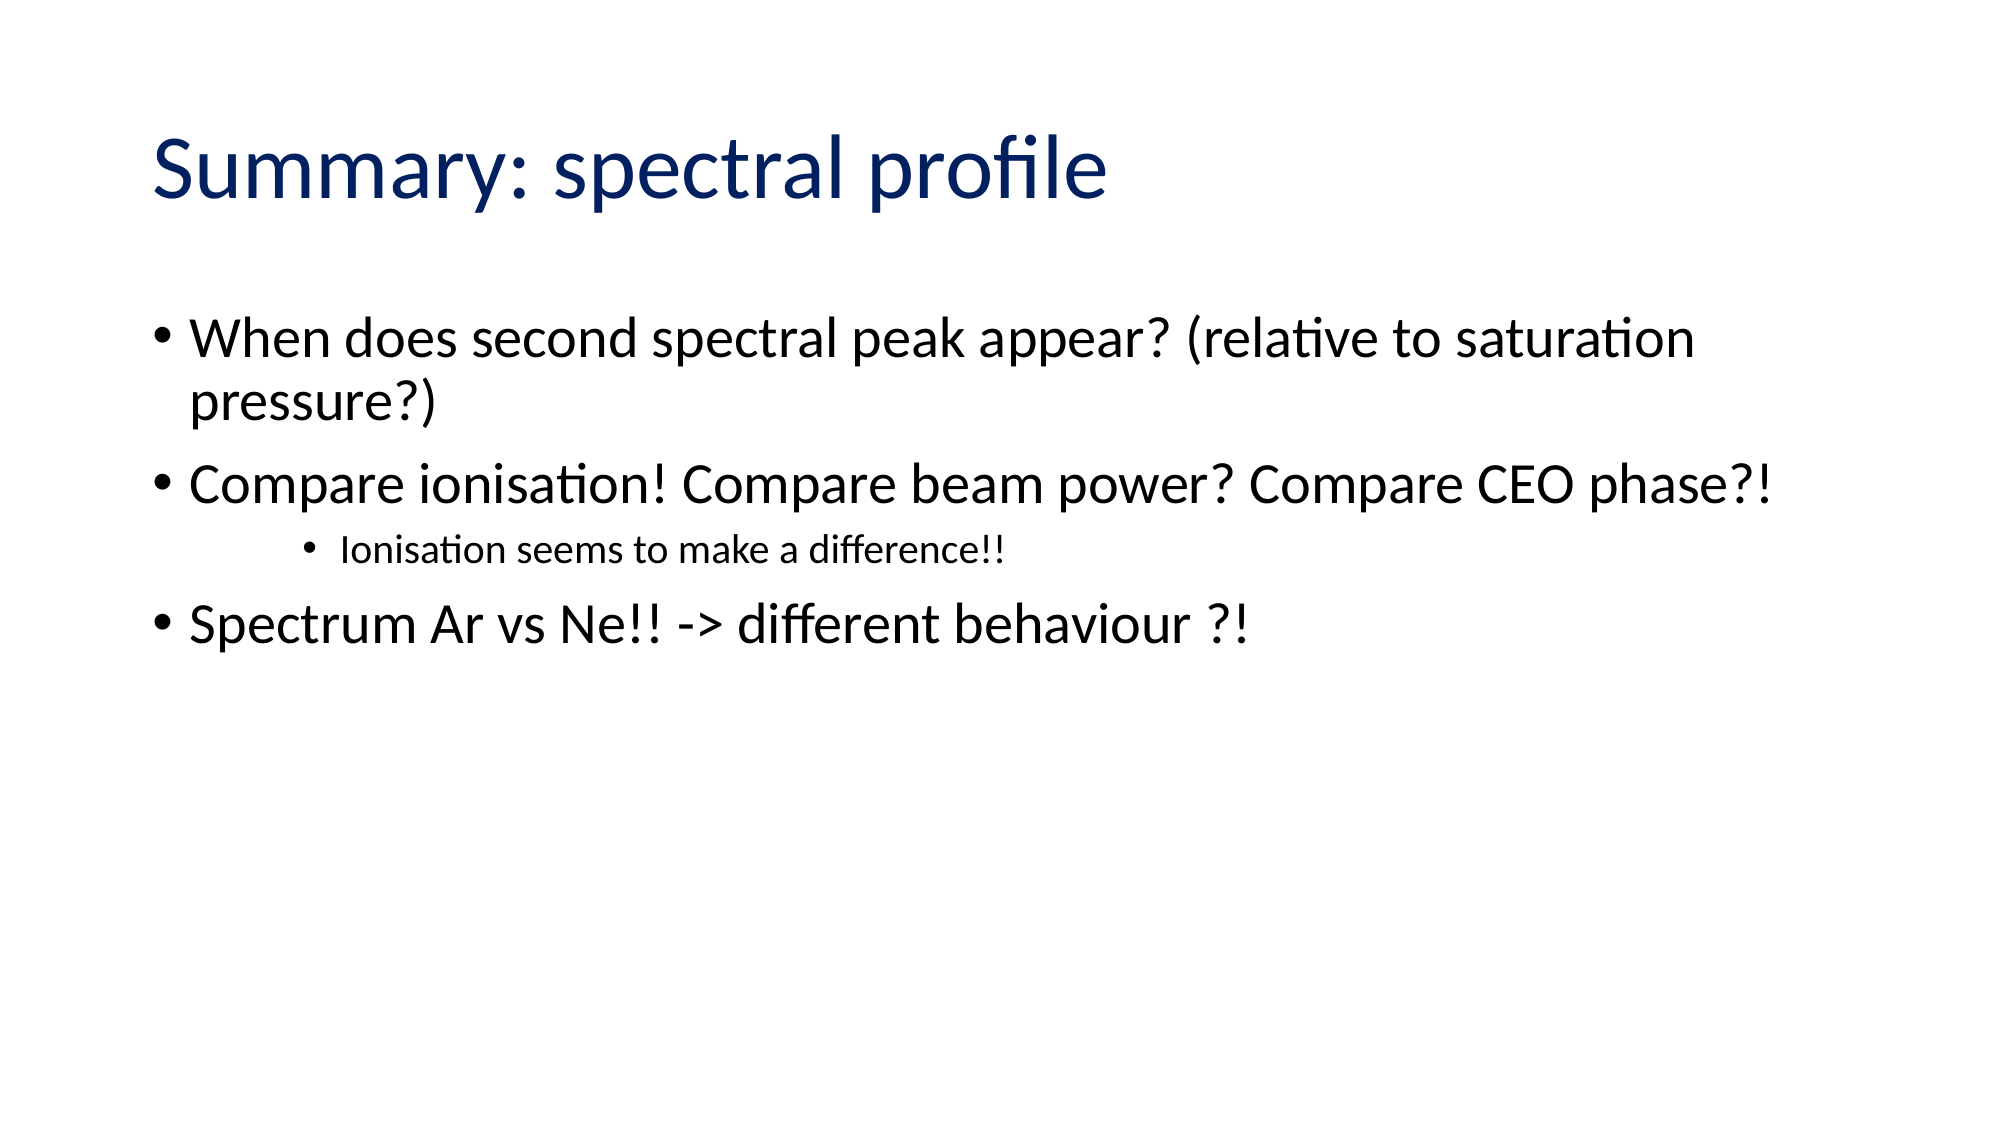

# Summary: spectral profile
When does second spectral peak appear? (relative to saturation pressure?)
Compare ionisation! Compare beam power? Compare CEO phase?!
Ionisation seems to make a difference!!
Spectrum Ar vs Ne!! -> different behaviour ?!